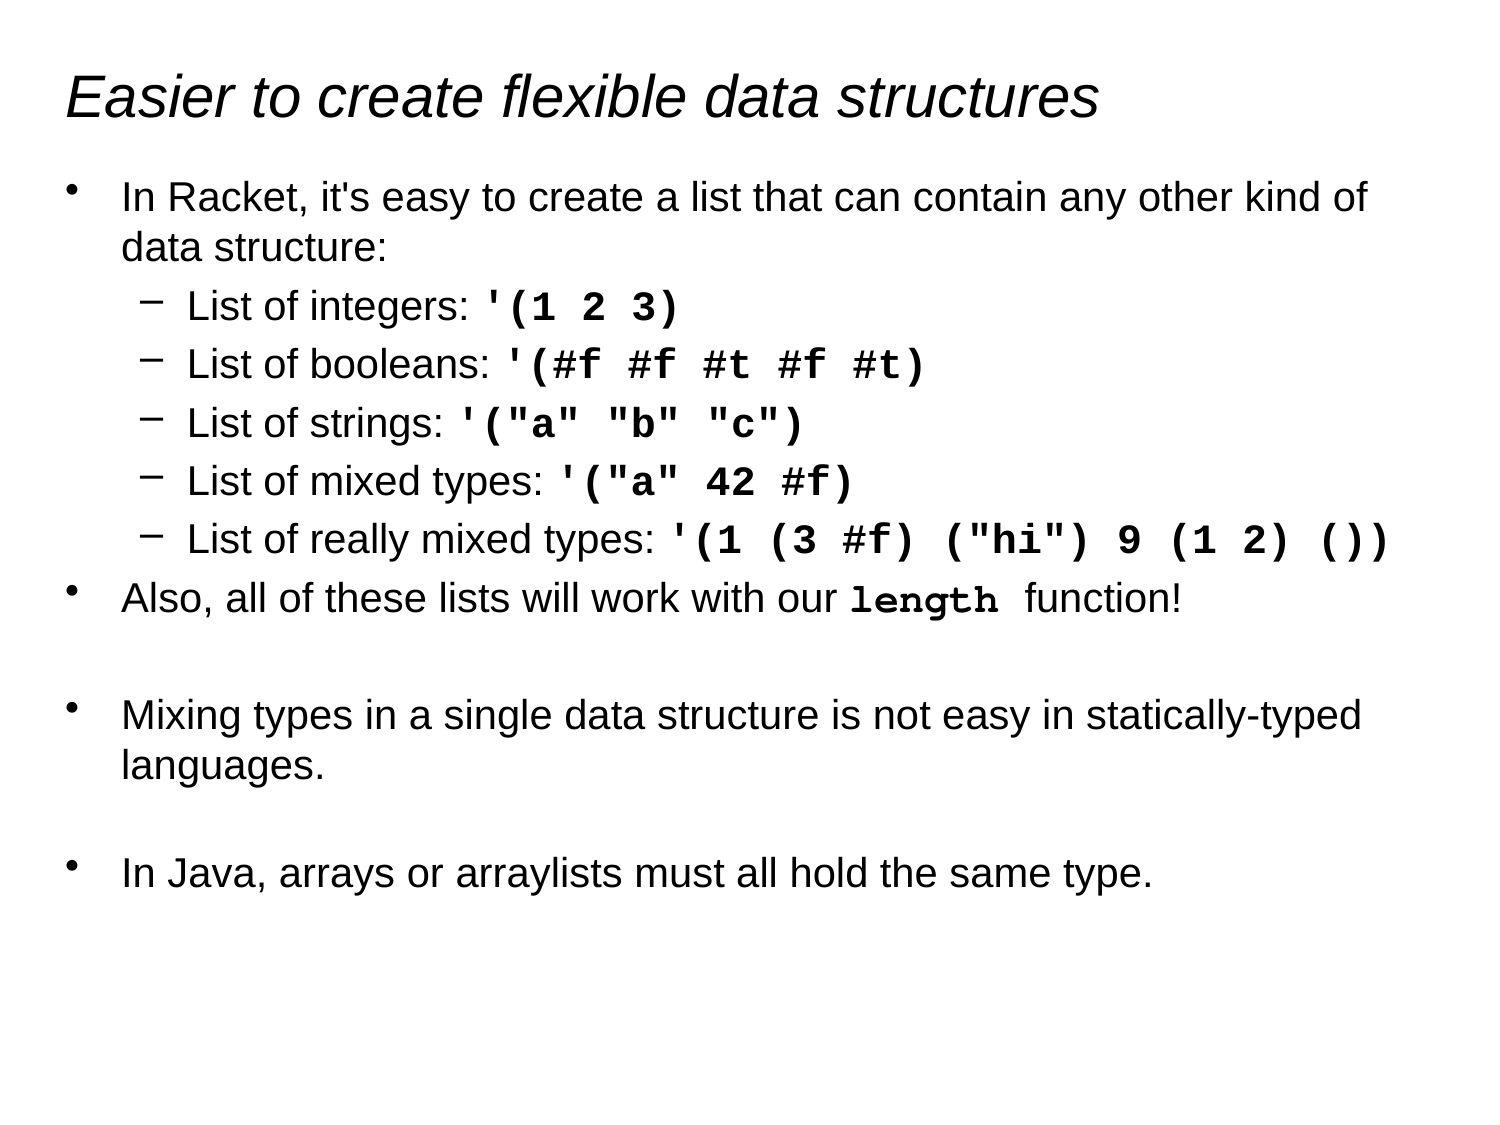

# Easier to create flexible data structures
In Racket, it's easy to create a list that can contain any other kind of data structure:
List of integers: '(1 2 3)
List of booleans: '(#f #f #t #f #t)
List of strings: '("a" "b" "c")
List of mixed types: '("a" 42 #f)
List of really mixed types: '(1 (3 #f) ("hi") 9 (1 2) ())
Also, all of these lists will work with our length function!

Mixing types in a single data structure is not easy in statically-typed languages.
In Java, arrays or arraylists must all hold the same type.